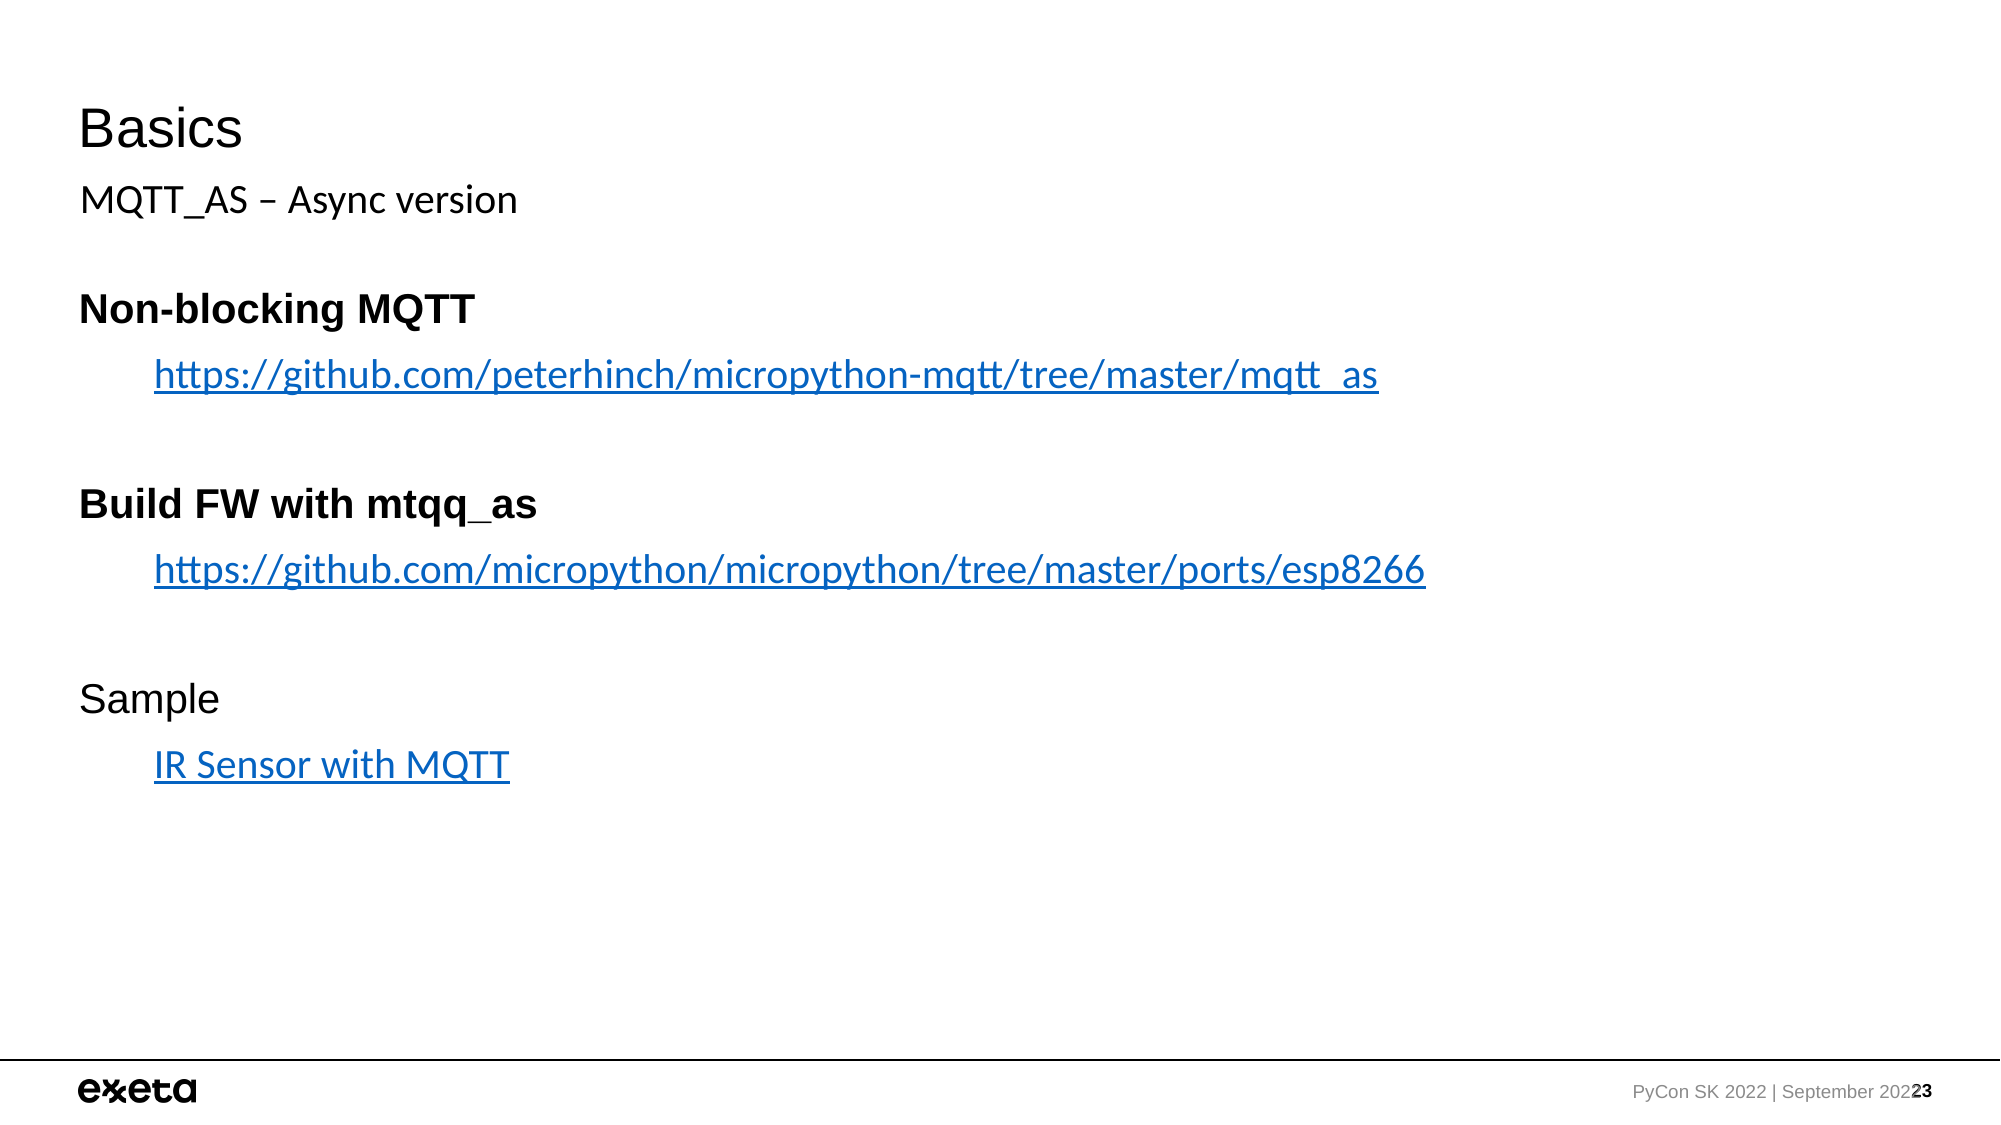

# Basics
MQTT_AS – Async version
Non-blocking MQTT
https://github.com/peterhinch/micropython-mqtt/tree/master/mqtt_as

Build FW with mtqq_as
https://github.com/micropython/micropython/tree/master/ports/esp8266

Sample
IR Sensor with MQTT

PyCon SK 2022 | September 2022